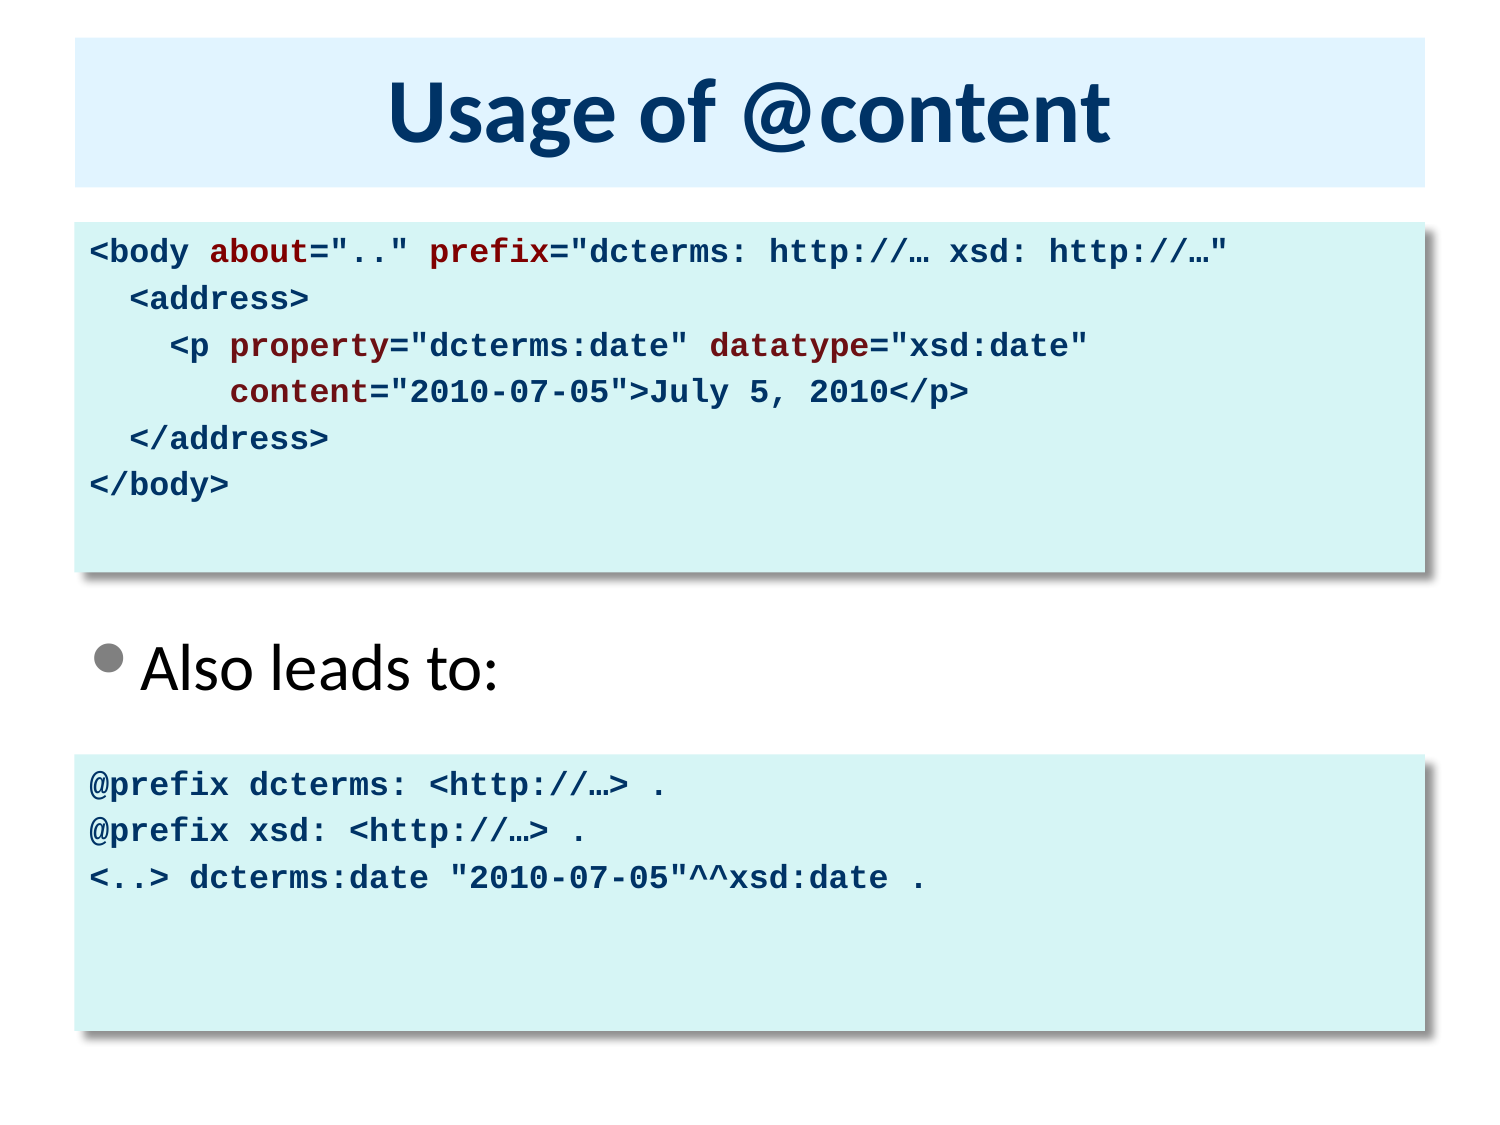

# Usage of @content
<body about=".." prefix="dcterms: http://… xsd: http://…"
  <address>
    <p property="dcterms:date" datatype="xsd:date"
       content="2010-07-05">July 5, 2010</p>
  </address>
</body>
Also leads to:
@prefix dcterms: <http://…> .
@prefix xsd: <http://…> .
<..> dcterms:date "2010-07-05"^^xsd:date .